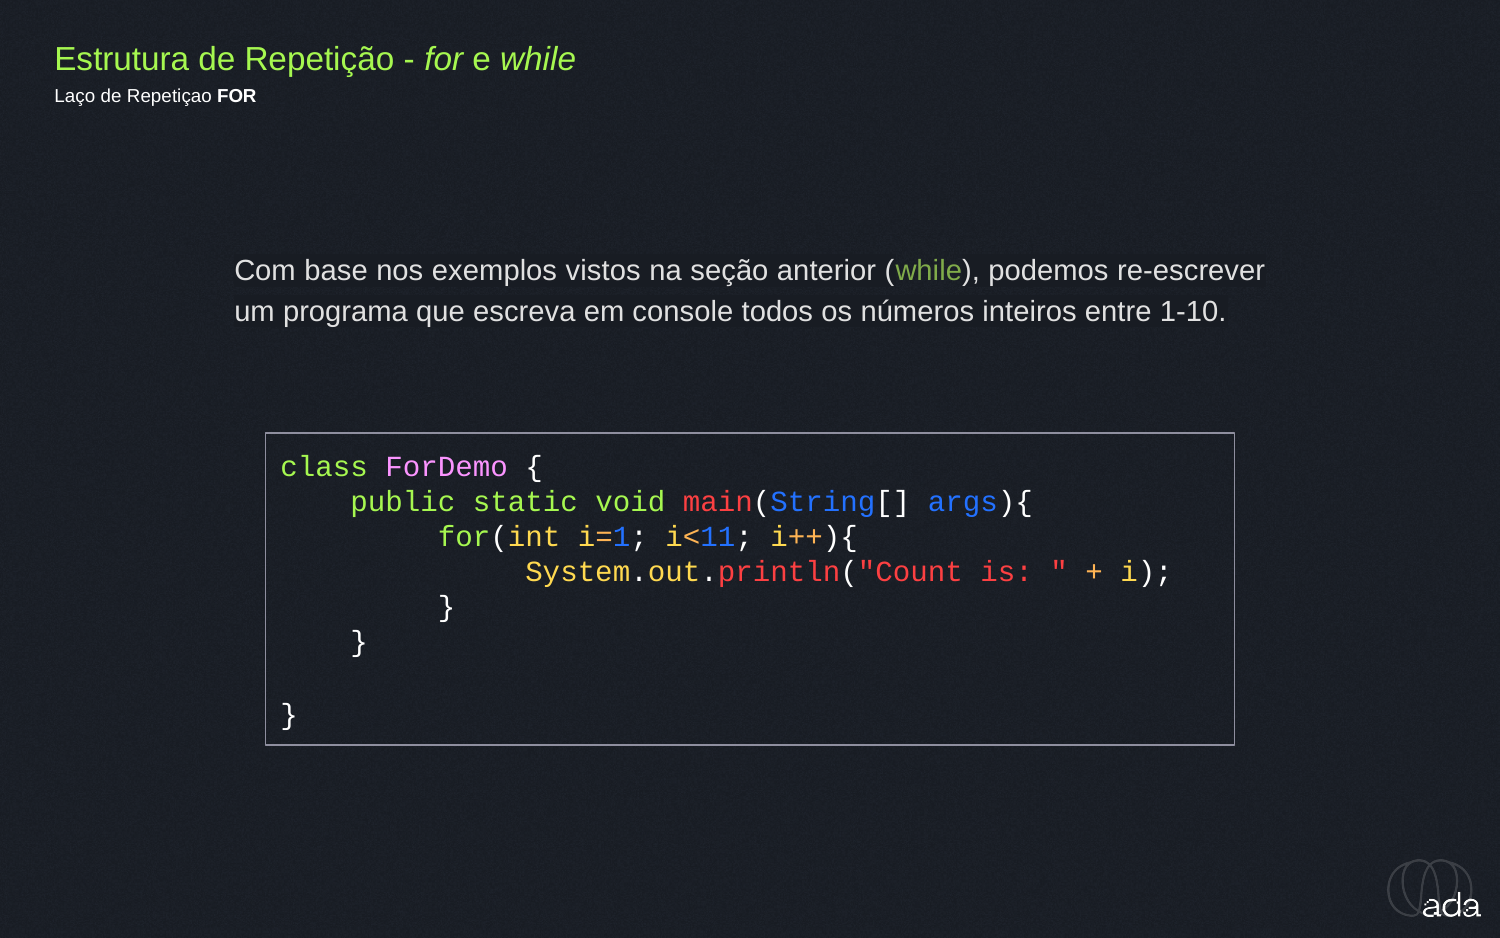

Estrutura de Repetição - for e while
Laço de Repetiçao FOR
Com base nos exemplos vistos na seção anterior (while), podemos re-escrever um programa que escreva em console todos os números inteiros entre 1-10.
class ForDemo {
    public static void main(String[] args){
         for(int i=1; i<11; i++){
              System.out.println("Count is: " + i);
         }
    }
}